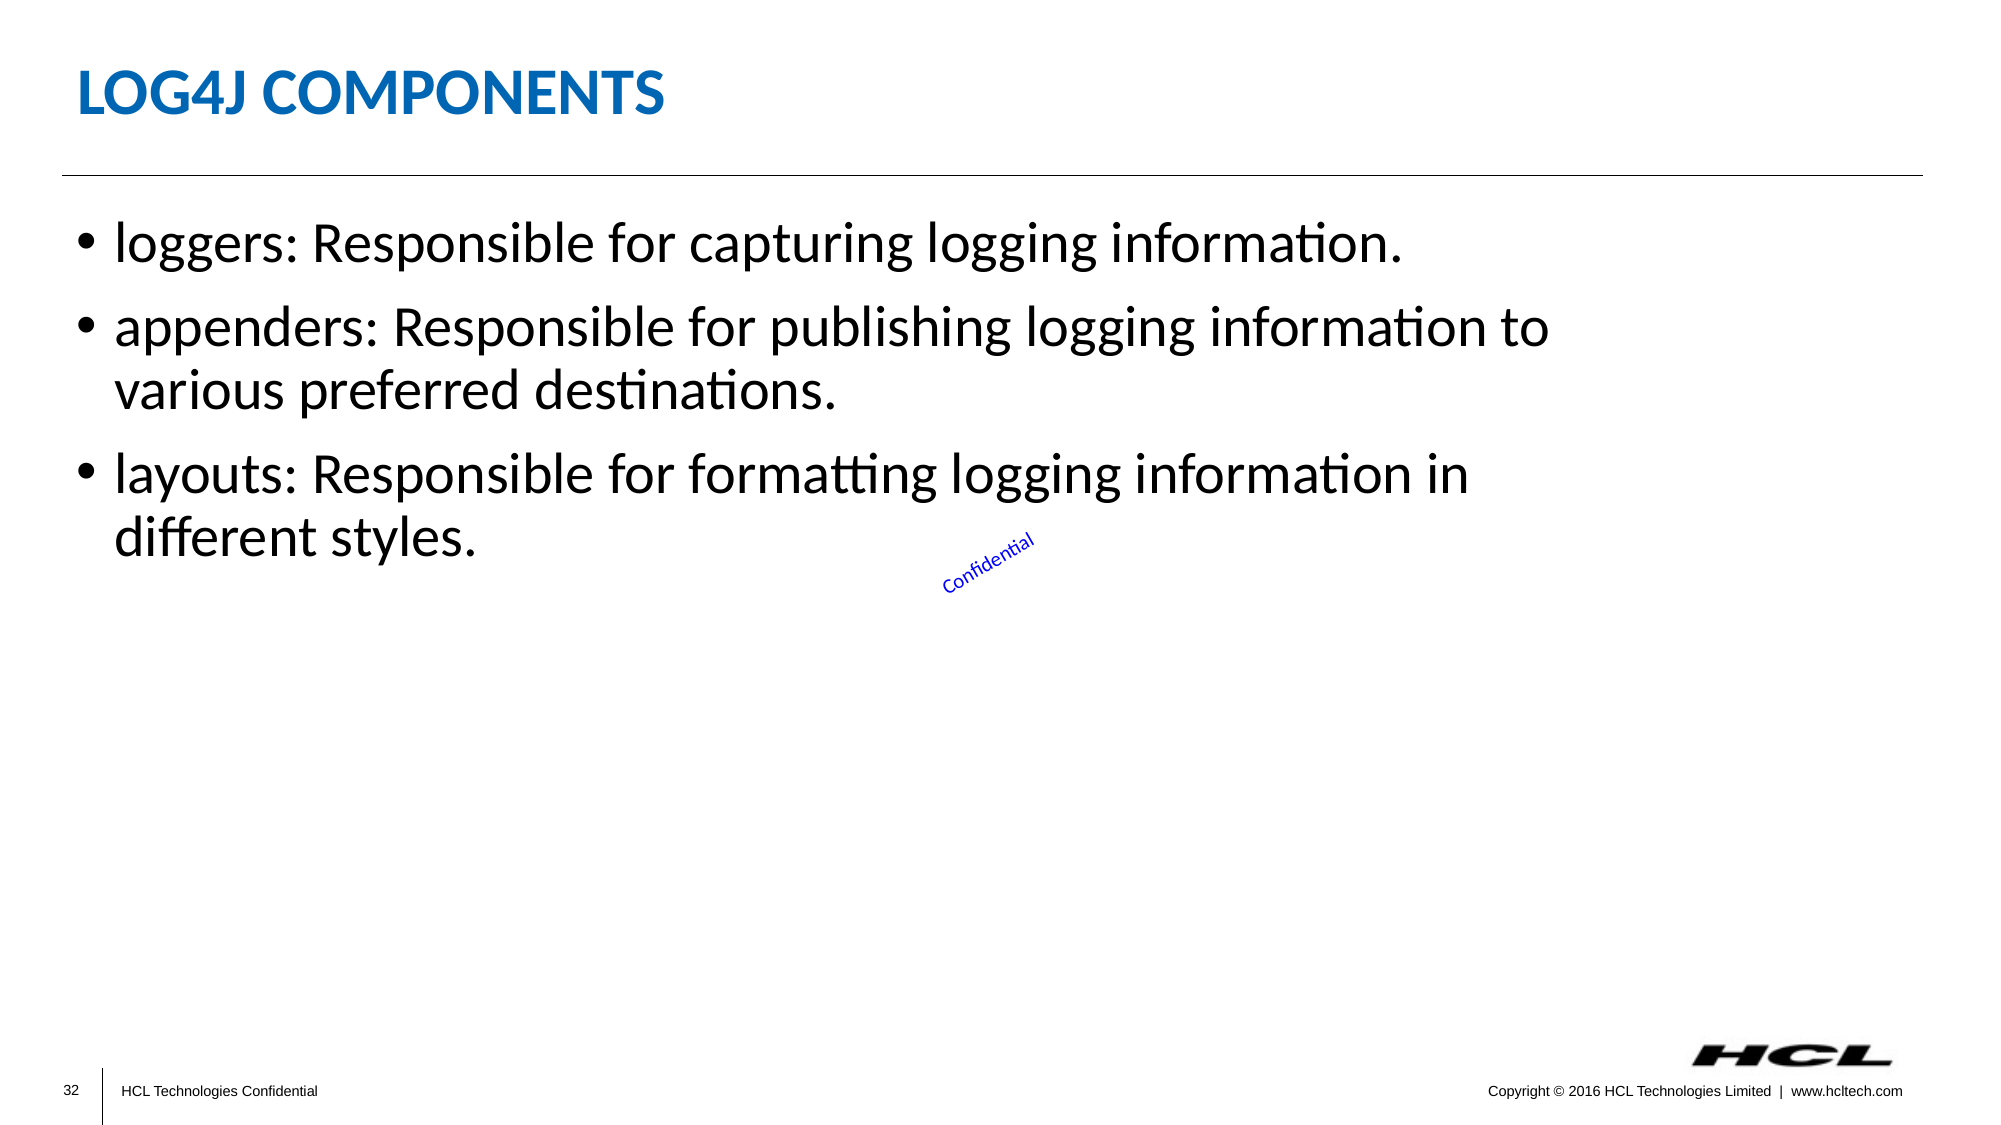

# Log4j components

loggers: Responsible for capturing logging information.
appenders: Responsible for publishing logging information to various preferred destinations.
layouts: Responsible for formatting logging information in different styles.